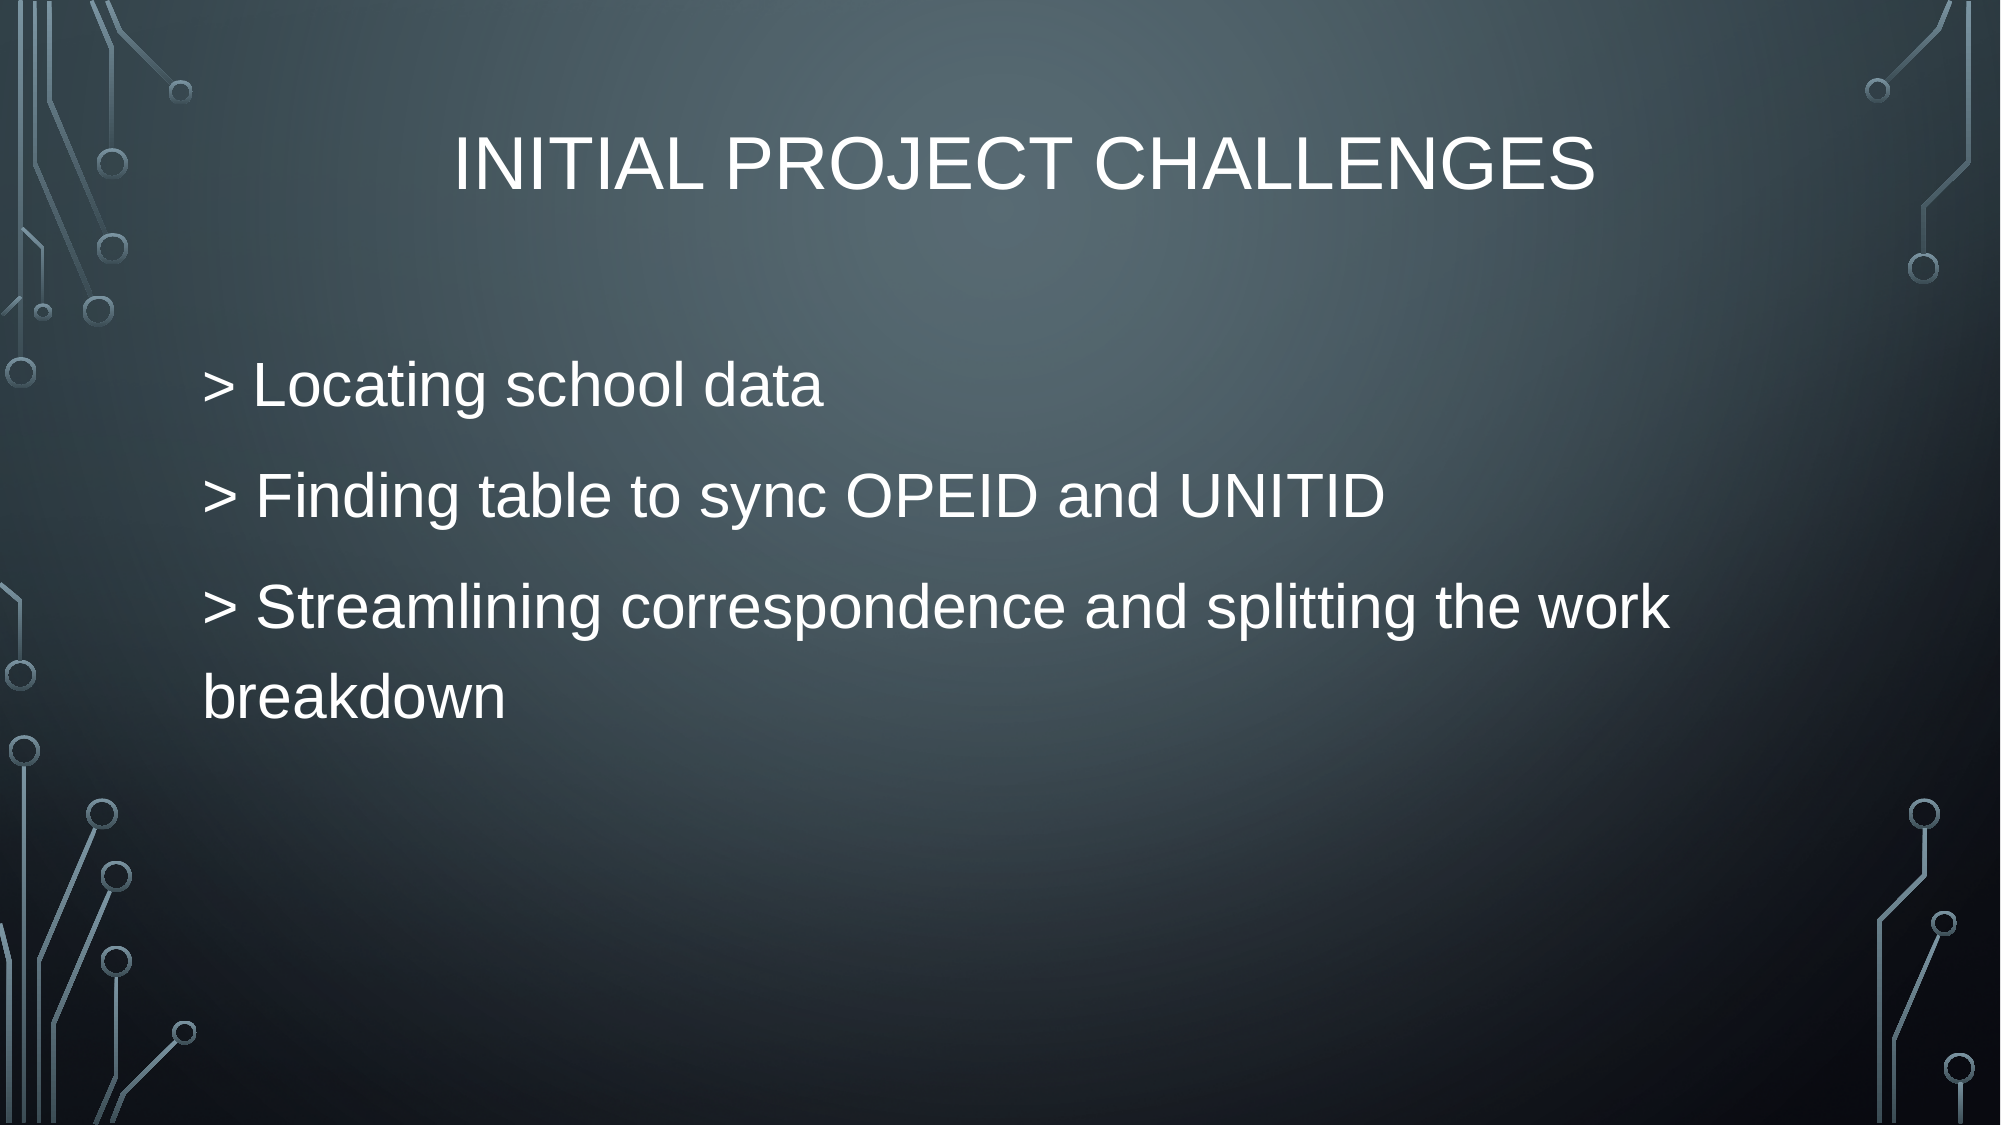

# initial Project challenges
> Locating school data
> Finding table to sync OPEID and UNITID
> Streamlining correspondence and splitting the work breakdown